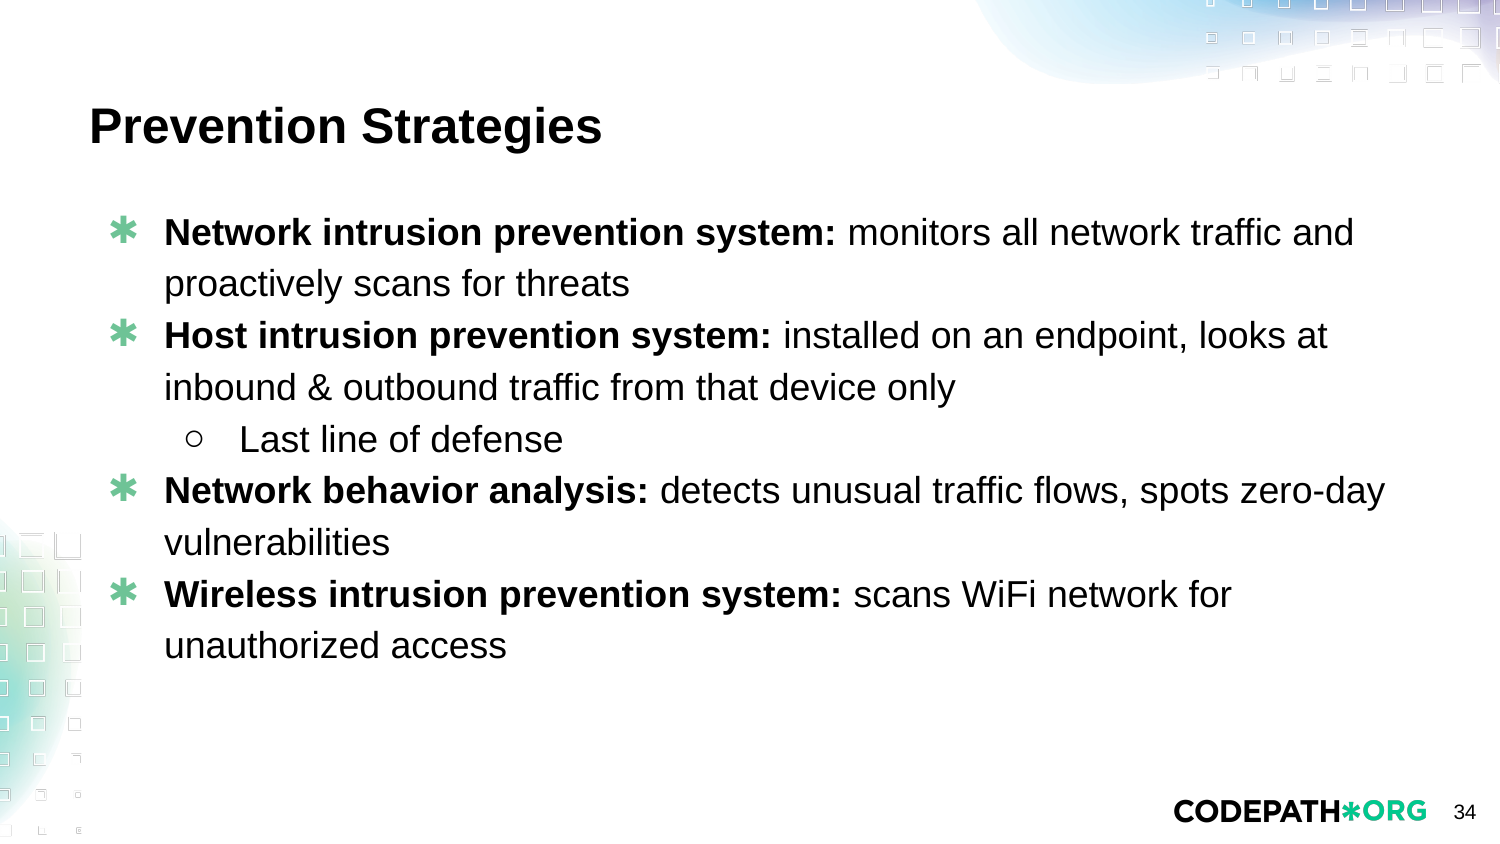

# Prevention Strategies
Network intrusion prevention system: monitors all network traffic and proactively scans for threats
Host intrusion prevention system: installed on an endpoint, looks at inbound & outbound traffic from that device only
Last line of defense
Network behavior analysis: detects unusual traffic flows, spots zero-day vulnerabilities
Wireless intrusion prevention system: scans WiFi network for unauthorized access
34